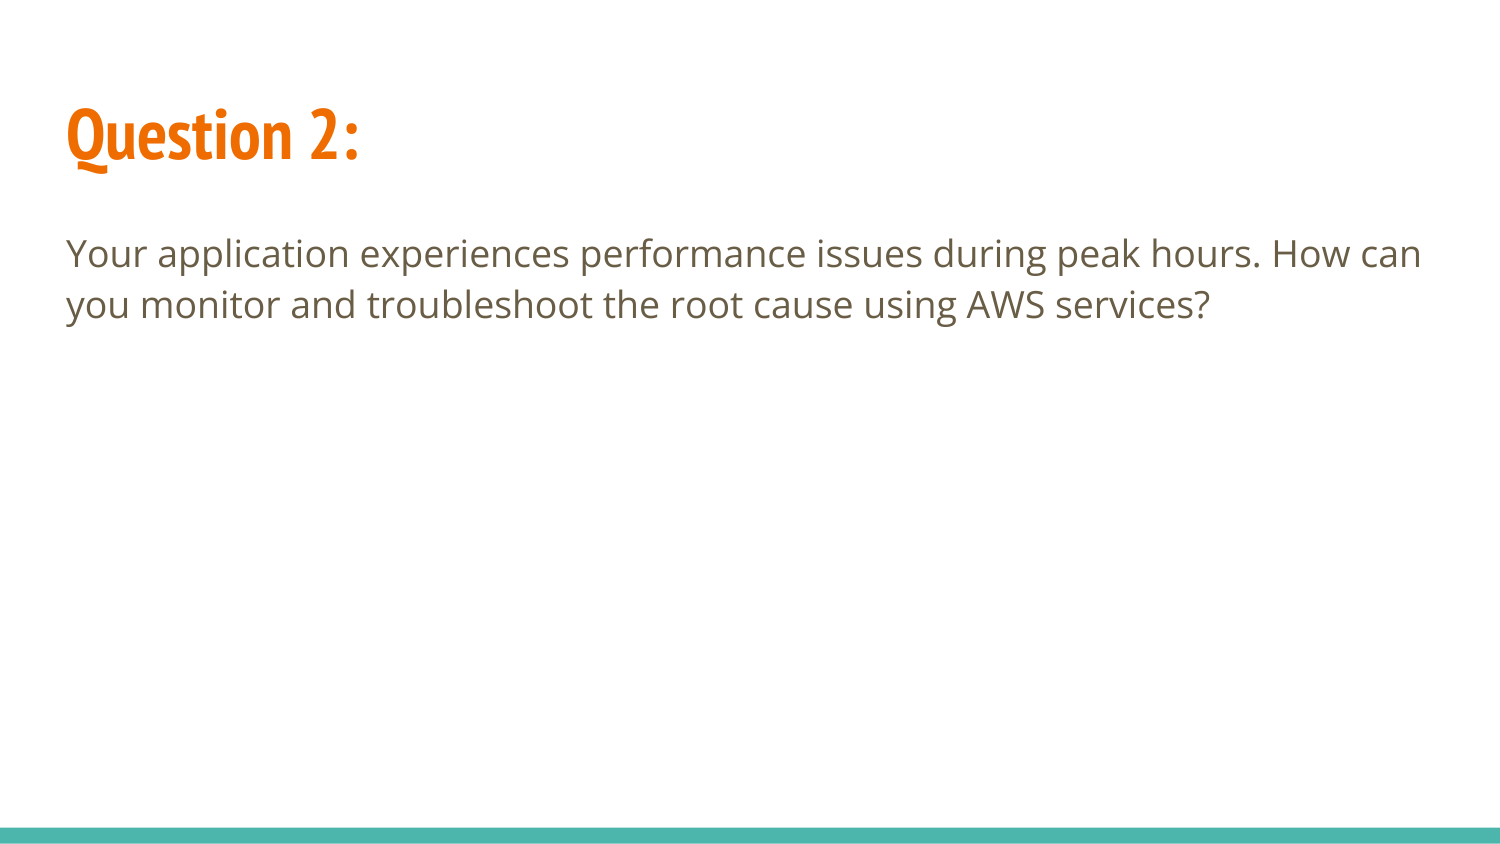

# Question 2:
Your application experiences performance issues during peak hours. How can you monitor and troubleshoot the root cause using AWS services?